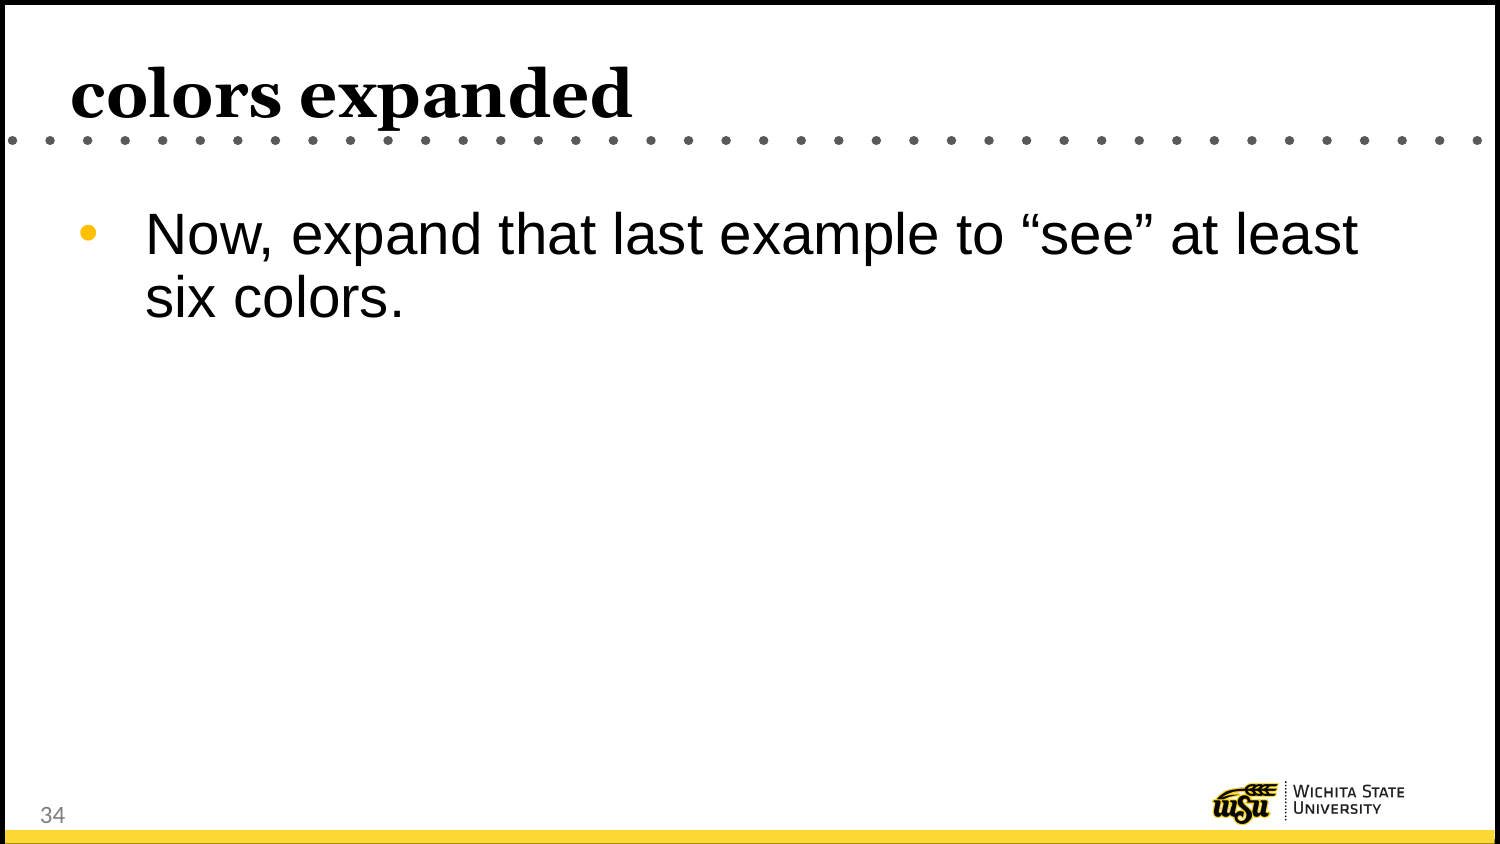

# colors expanded
Now, expand that last example to “see” at least six colors.